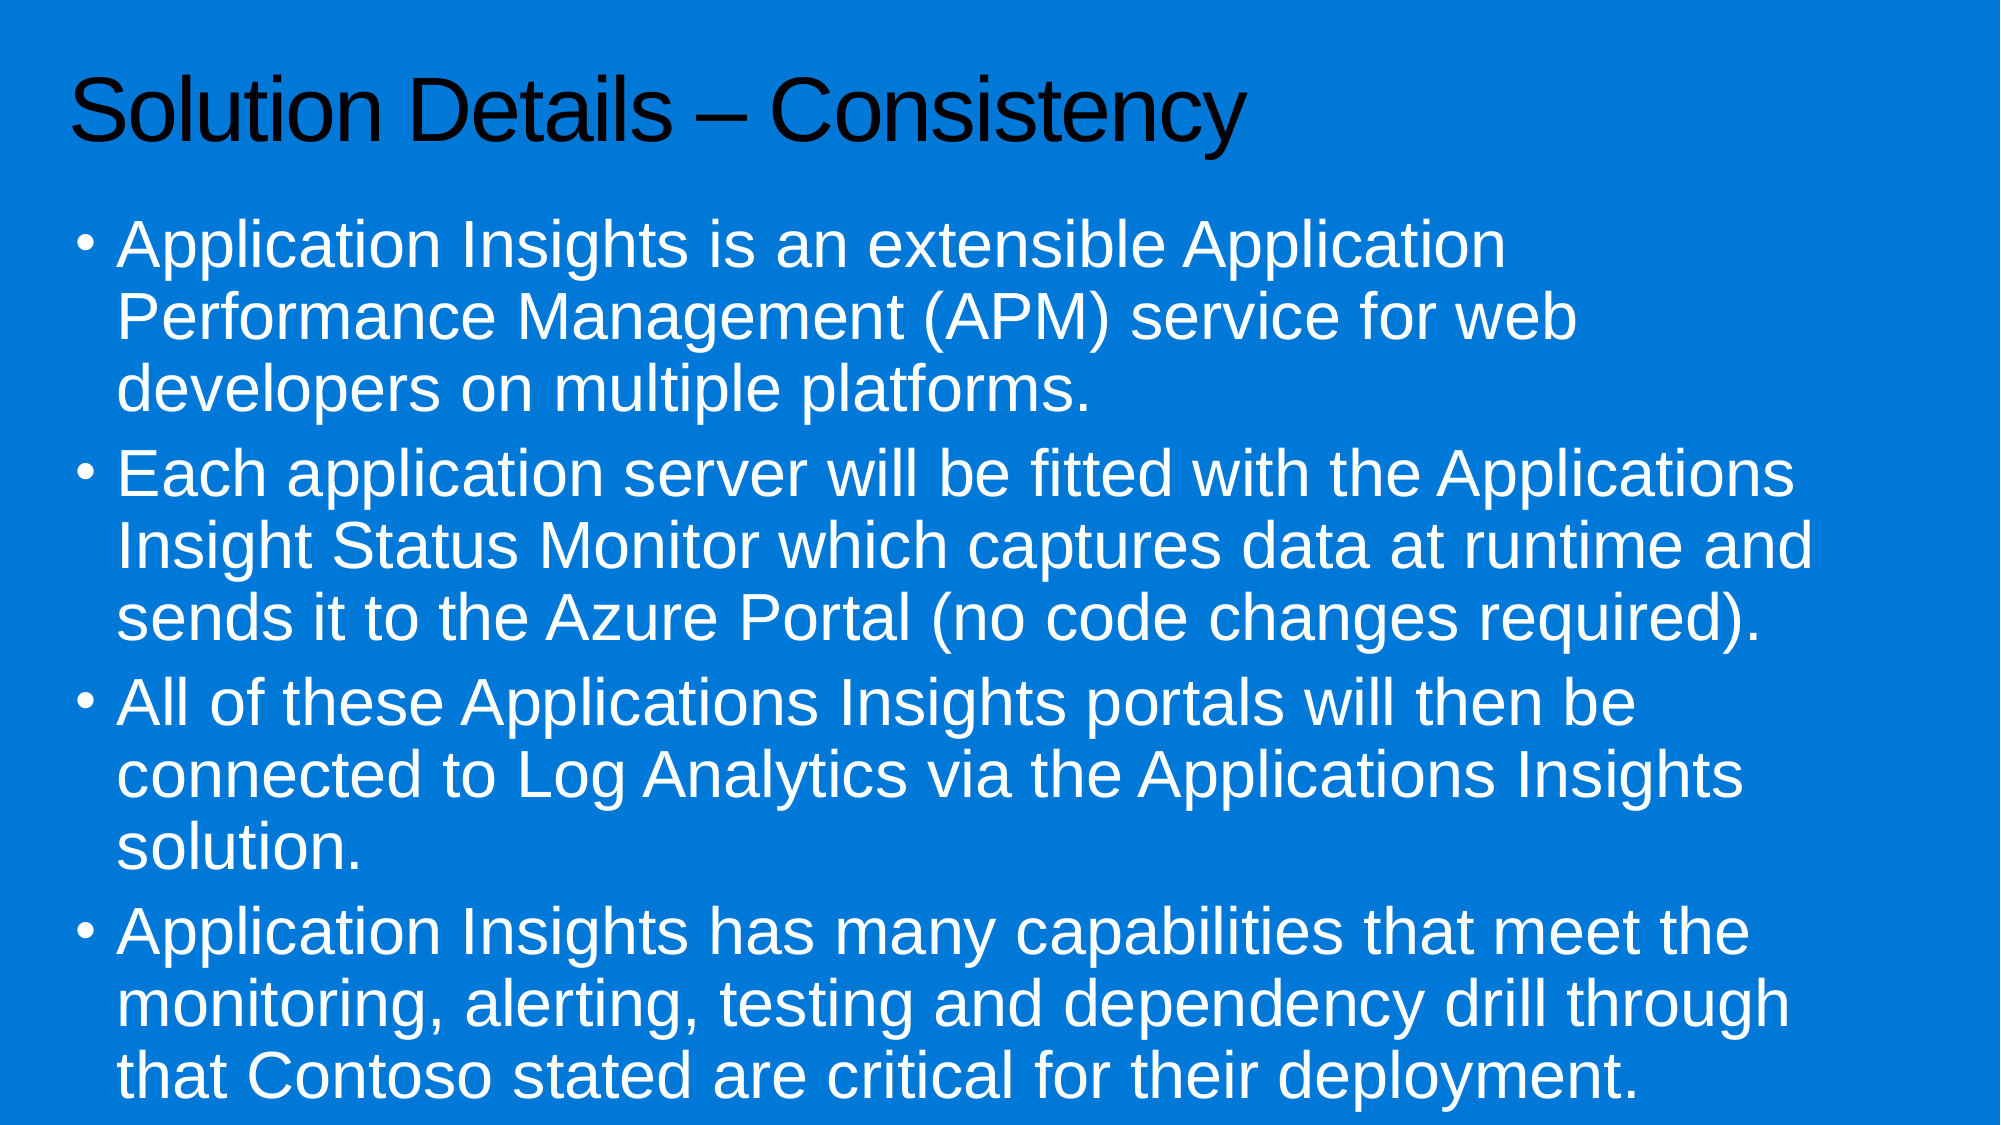

# Solution Details – Consistency
Application Insights is an extensible Application Performance Management (APM) service for web developers on multiple platforms.
Each application server will be fitted with the Applications Insight Status Monitor which captures data at runtime and sends it to the Azure Portal (no code changes required).
All of these Applications Insights portals will then be connected to Log Analytics via the Applications Insights solution.
Application Insights has many capabilities that meet the monitoring, alerting, testing and dependency drill through that Contoso stated are critical for their deployment.